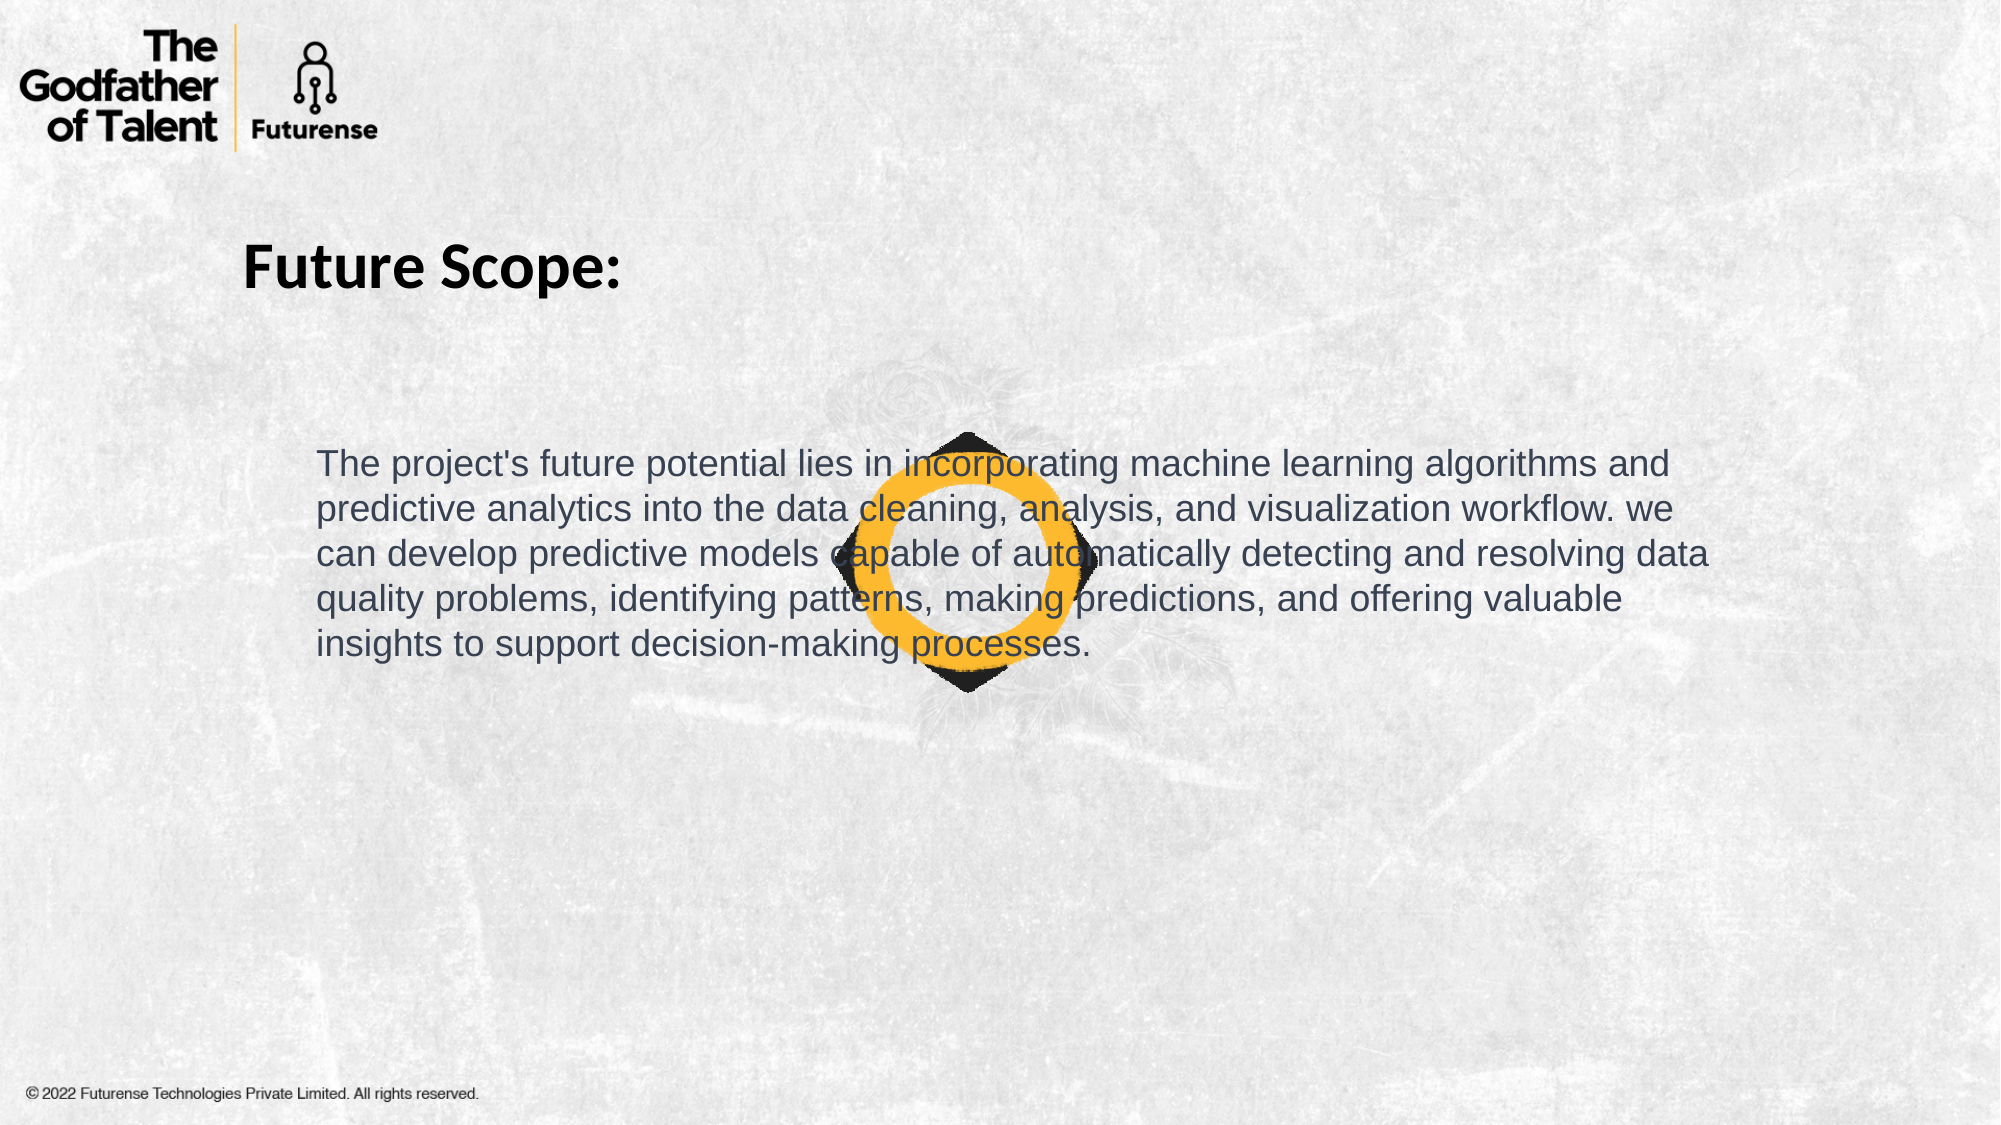

Future Scope:
The project's future potential lies in incorporating machine learning algorithms and predictive analytics into the data cleaning, analysis, and visualization workflow. we can develop predictive models capable of automatically detecting and resolving data quality problems, identifying patterns, making predictions, and offering valuable insights to support decision-making processes.